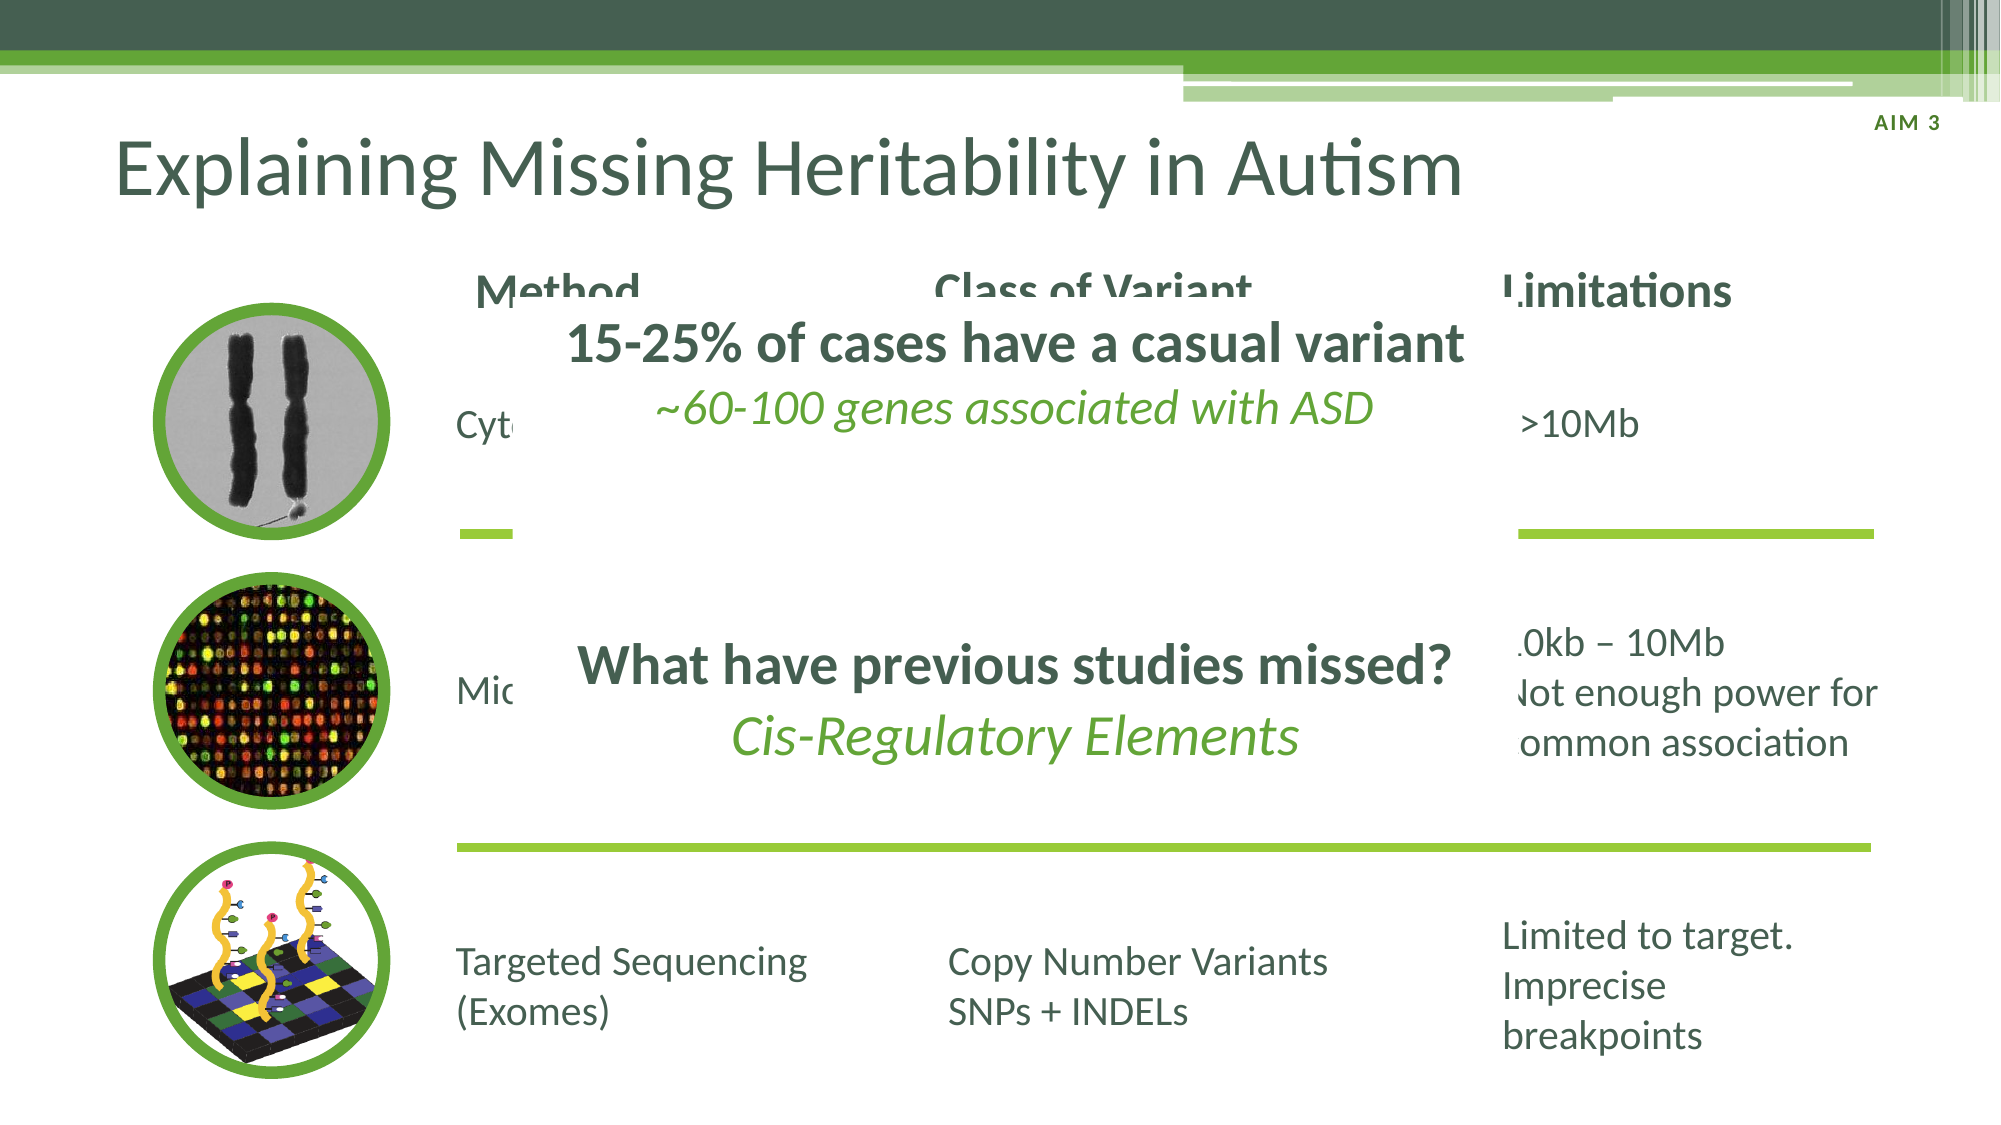

# Explaining Missing Heritability in Autism
Aim 3
Class of Variant
Limitations
Method
15-25% of cases have a casual variant
~60-100 genes associated with ASD

Structural variants
>10Mb
Cytogentics

10kb – 10Mb
Not enough power for common association
Copy Number Variants
Common SNPs
Microarrays
What have previous studies missed?
Cis-Regulatory Elements

Limited to target.
Imprecise breakpoints
Targeted Sequencing
(Exomes)
Copy Number Variants
SNPs + INDELs